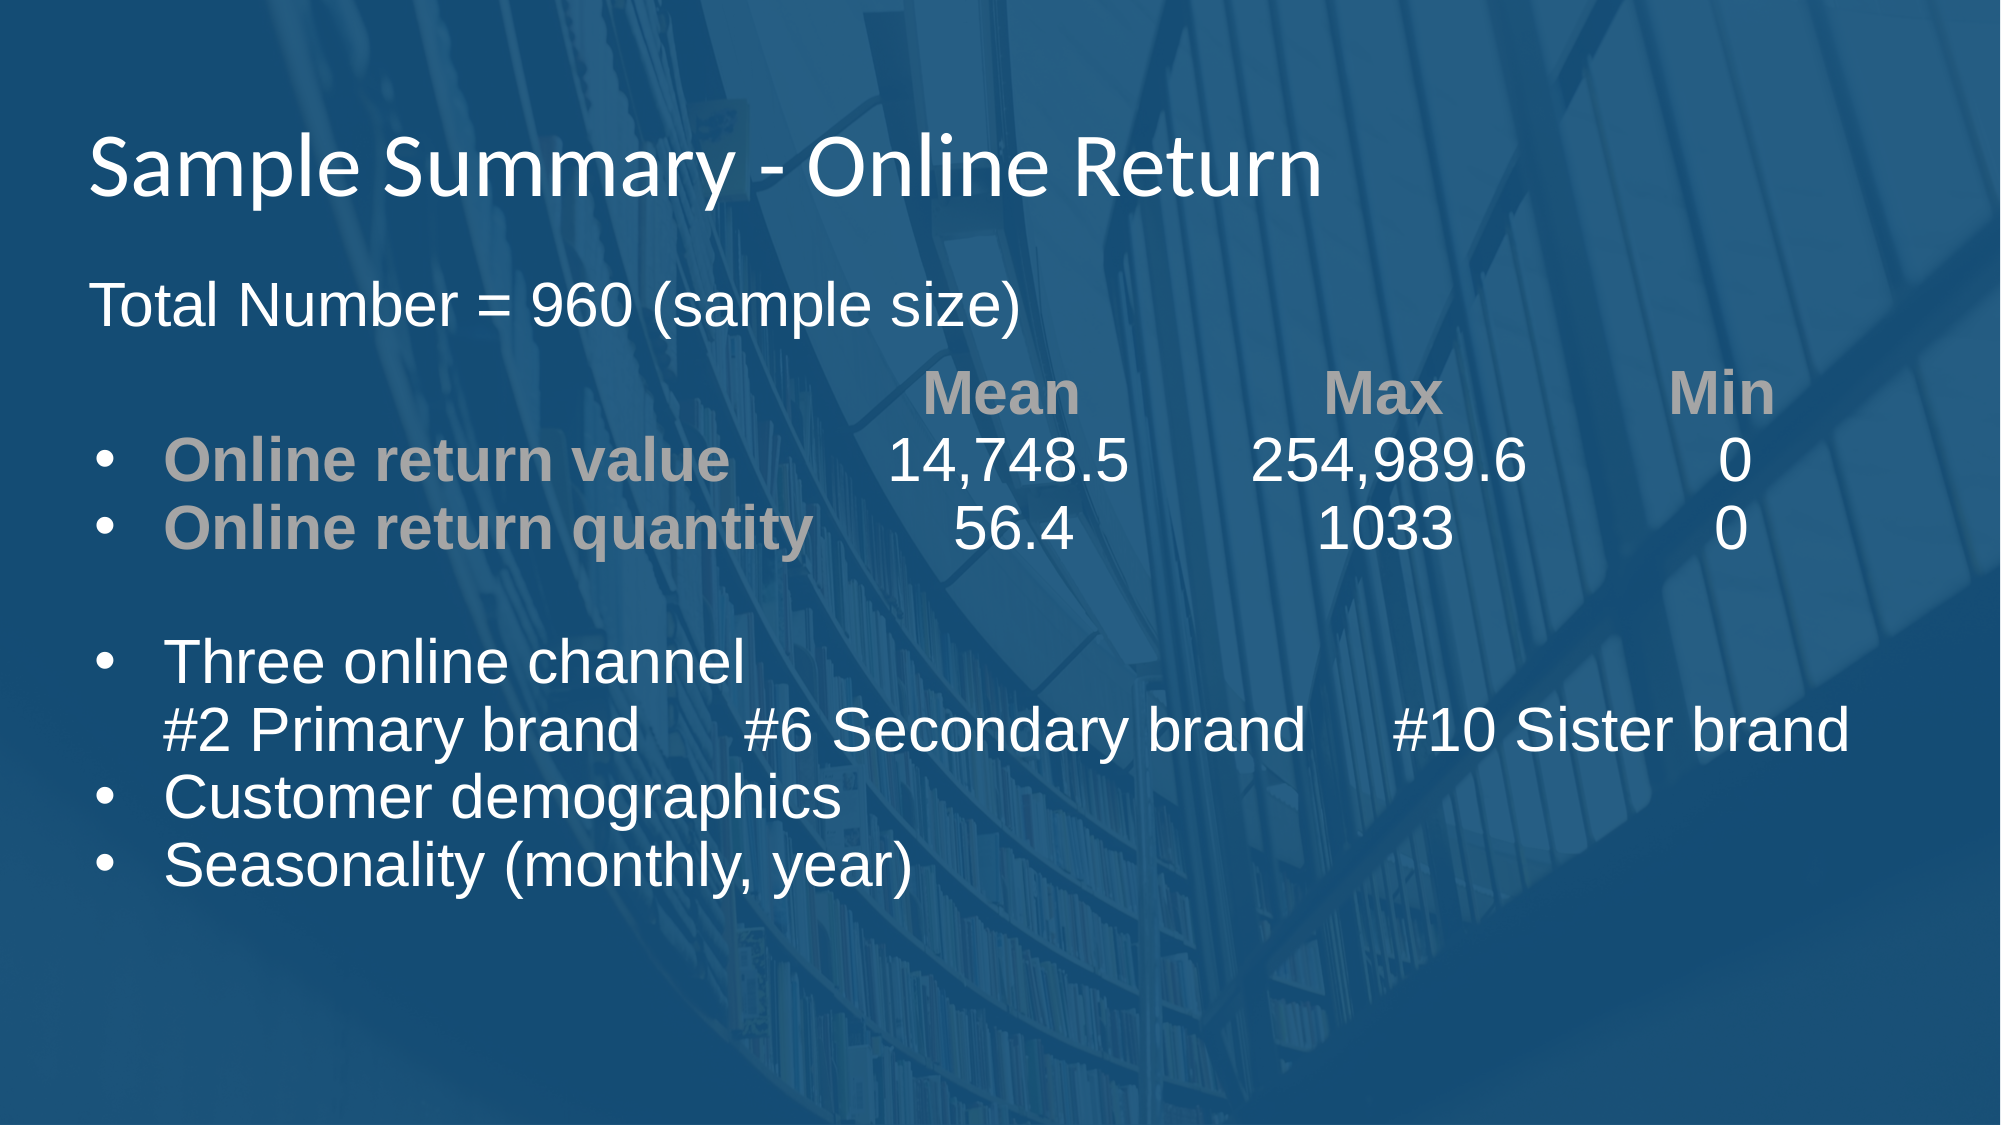

Sample Summary - Online Return
Total Number = 960 (sample size)
                                            Mean              Max             Min
Online return value         14,748.5       254,989.6           0
Online return quantity        56.4              1033               0

Three online channel
#2 Primary brand      #6 Secondary brand     #10 Sister brand
Customer demographics
Seasonality (monthly, year)